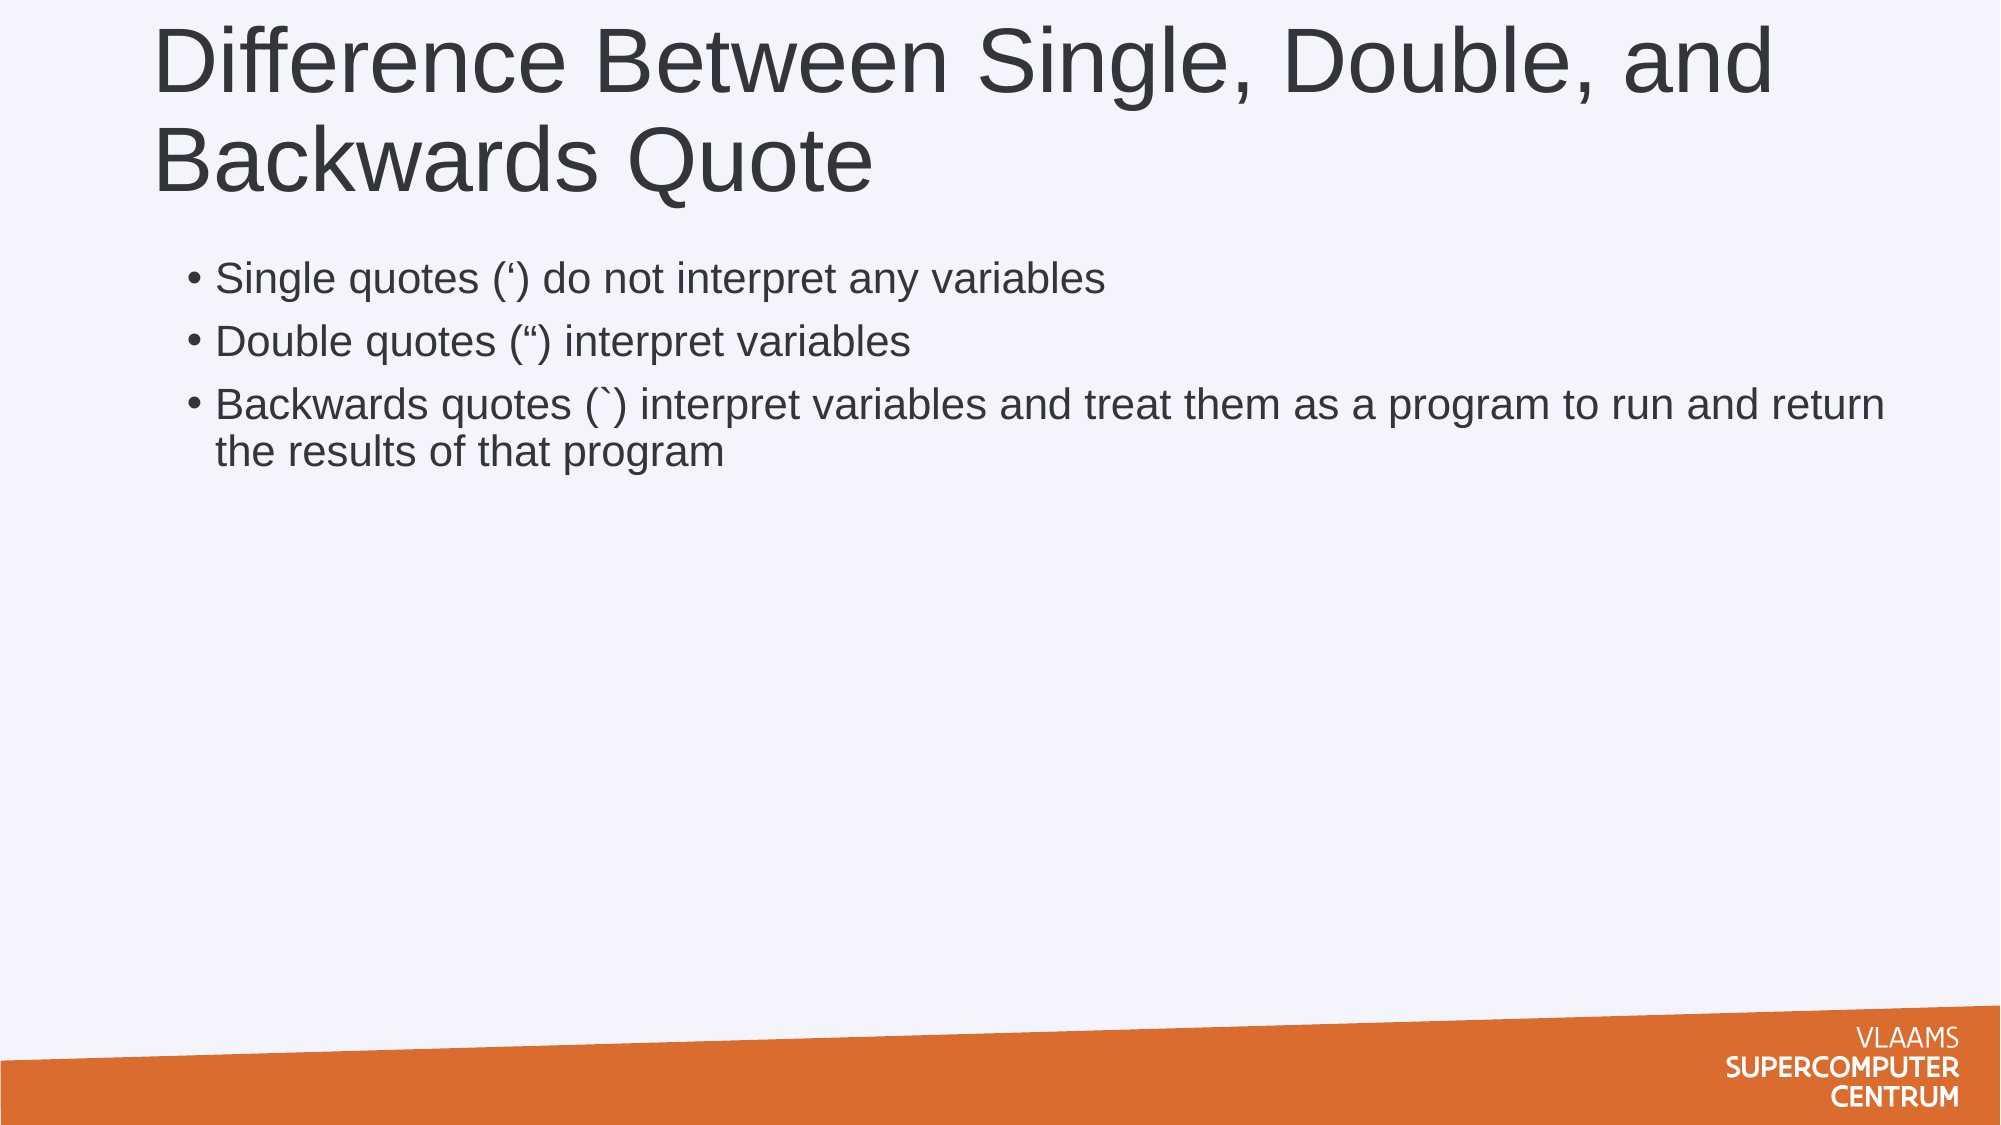

Difference Between Single, Double, and Backwards Quote
Single quotes (‘) do not interpret any variables
Double quotes (“) interpret variables
Backwards quotes (`) interpret variables and treat them as a program to run and return the results of that program